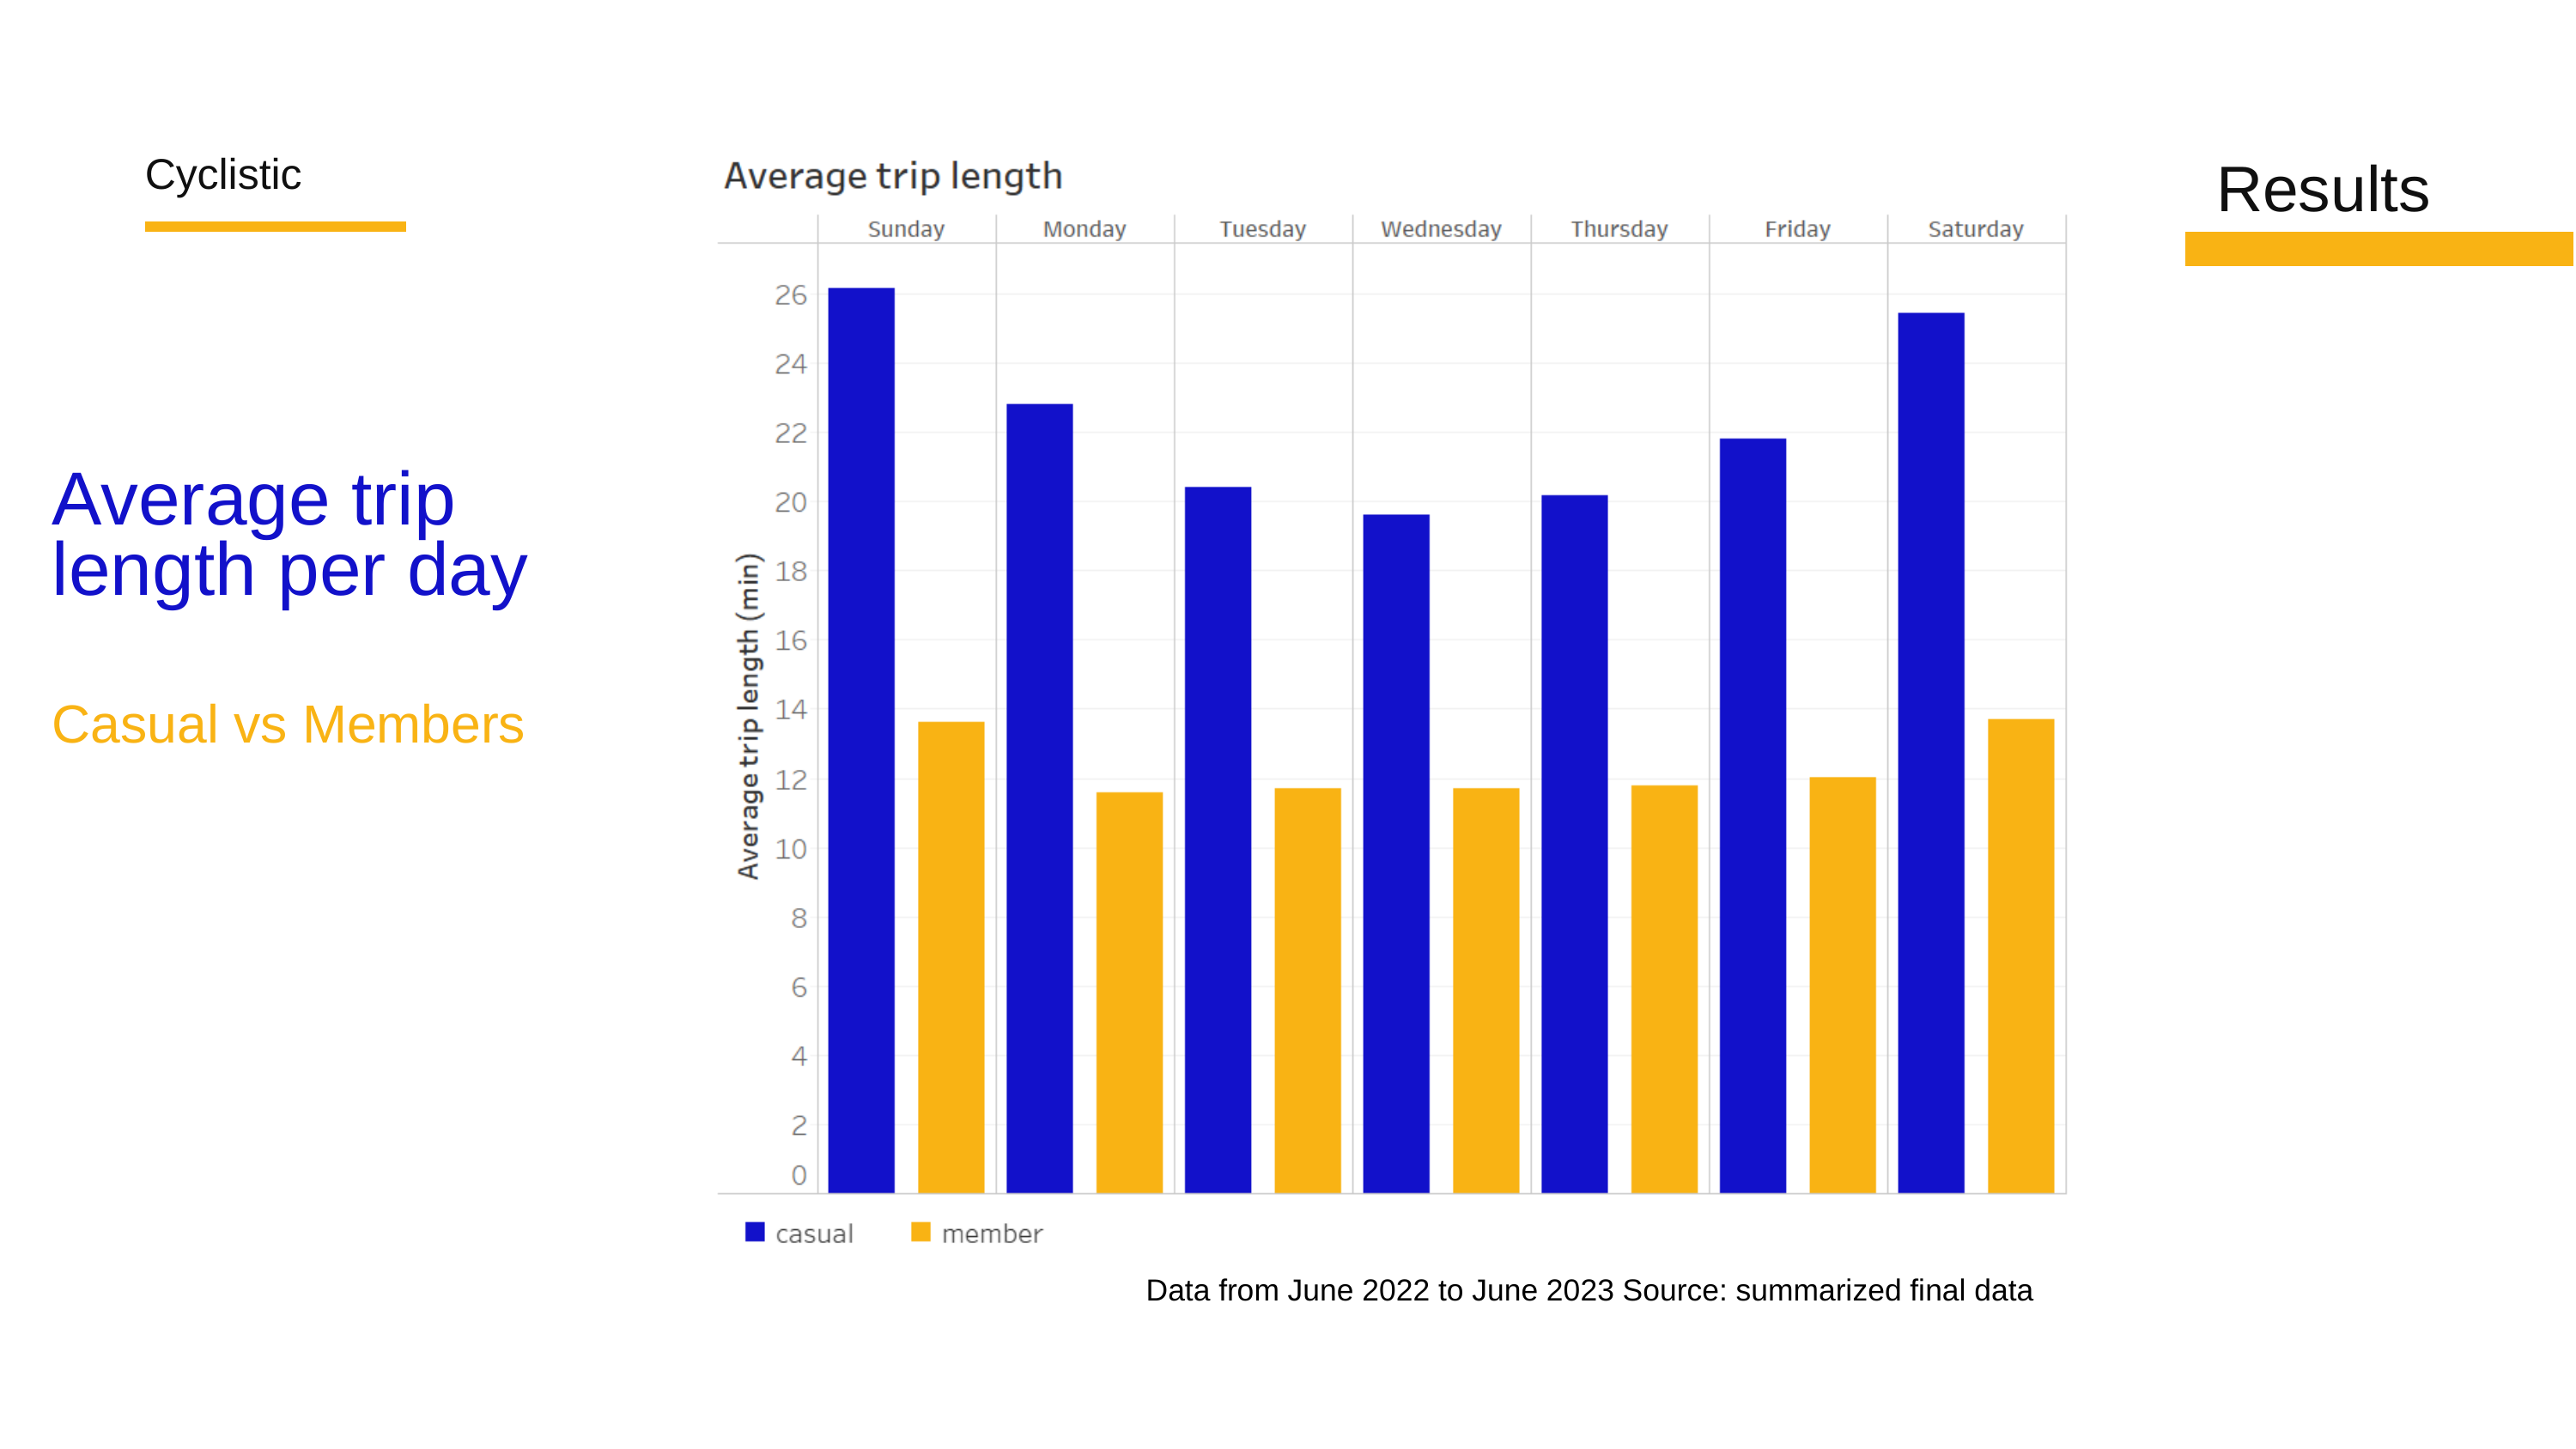

Results
Cyclistic

Average trip length per day
Casual vs Members
Data from June 2022 to June 2023 Source: summarized final data